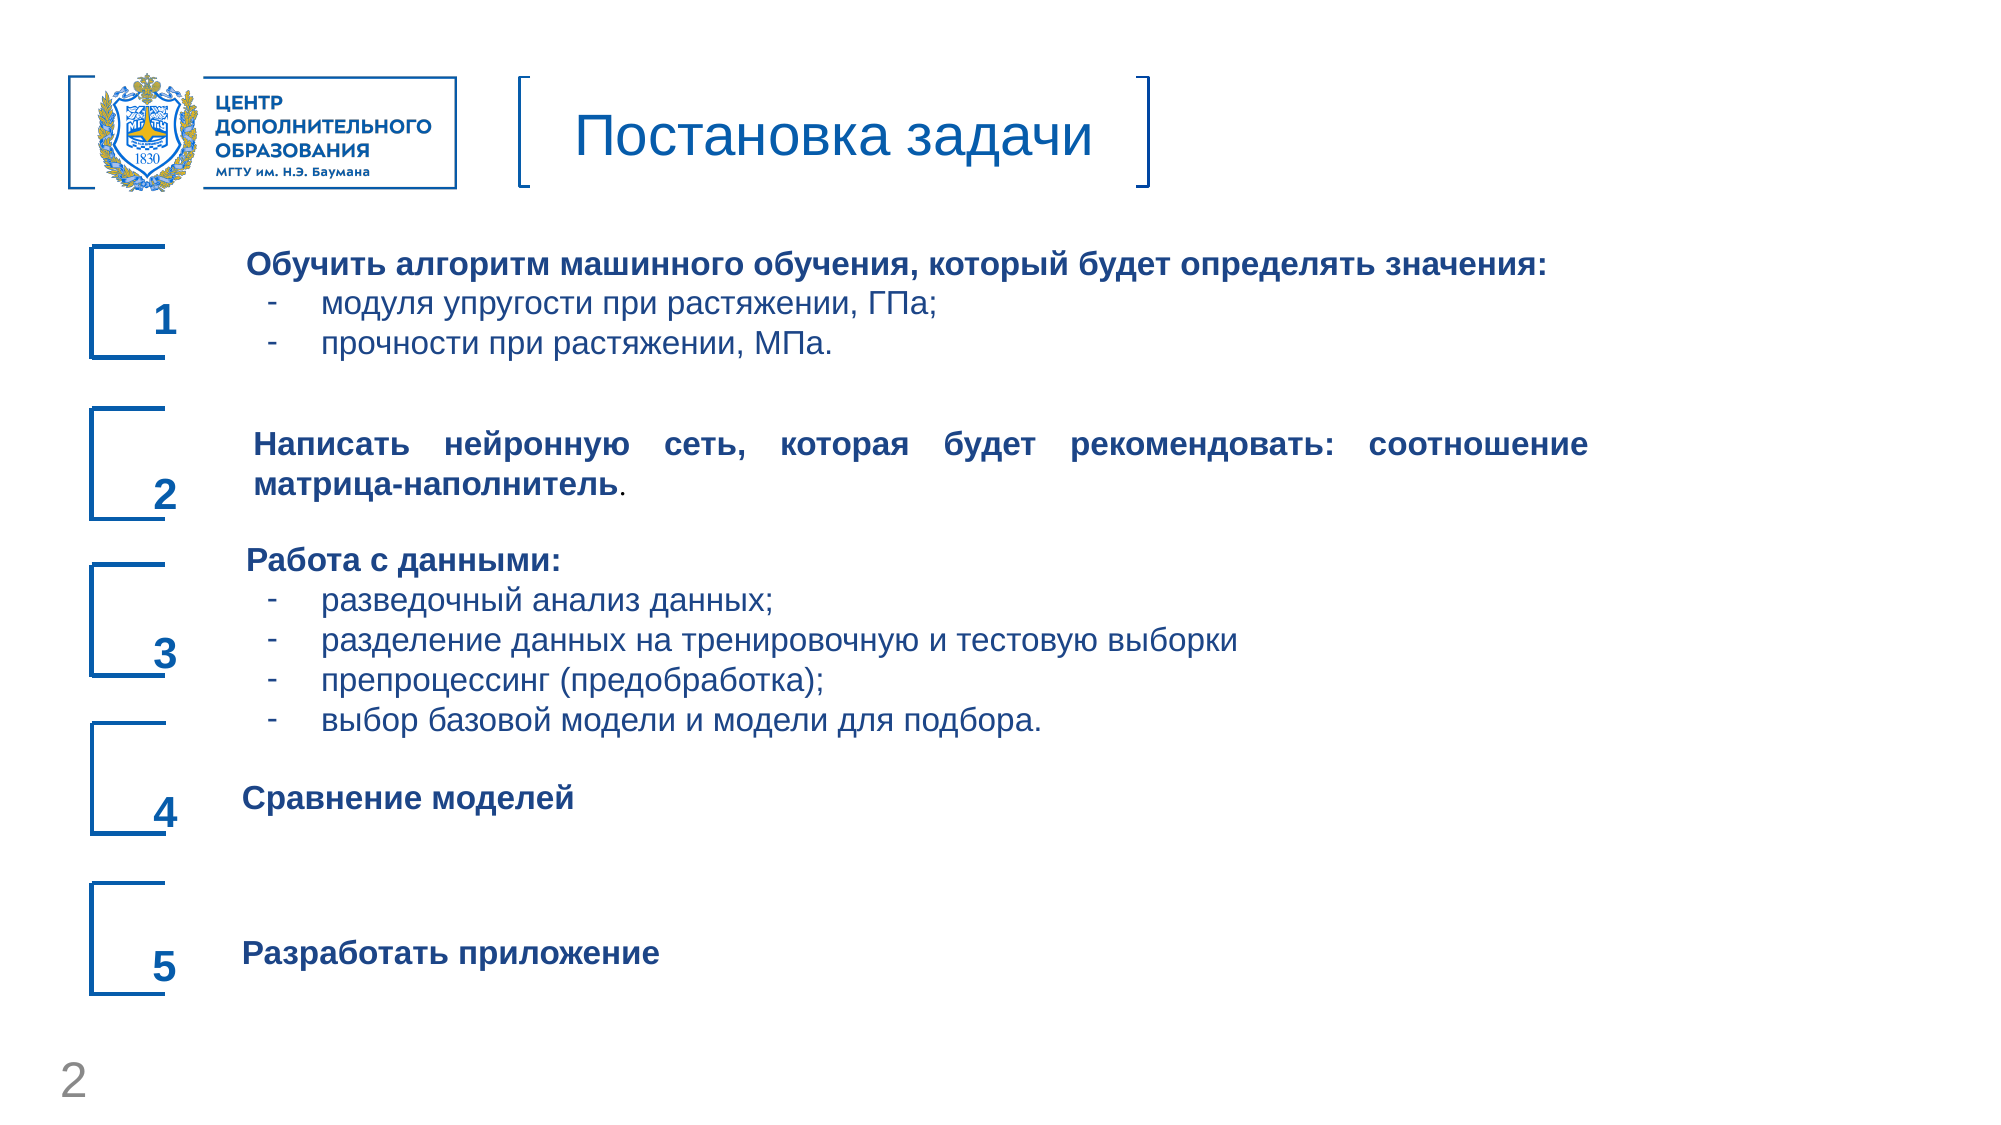

Постановка задачи

Обучить алгоритм машинного обучения, который будет определять значения:
модуля упругости при растяжении, ГПа;
прочности при растяжении, МПа.

1
Написать нейронную сеть, которая будет рекомендовать: соотношение матрица-наполнитель.

2
Работа с данными:
разведочный анализ данных;
разделение данных на тренировочную и тестовую выборки
препроцессинг (предобработка);
выбор базовой модели и модели для подбора.
3
4
Сравнение моделей
5
Разработать приложение
2